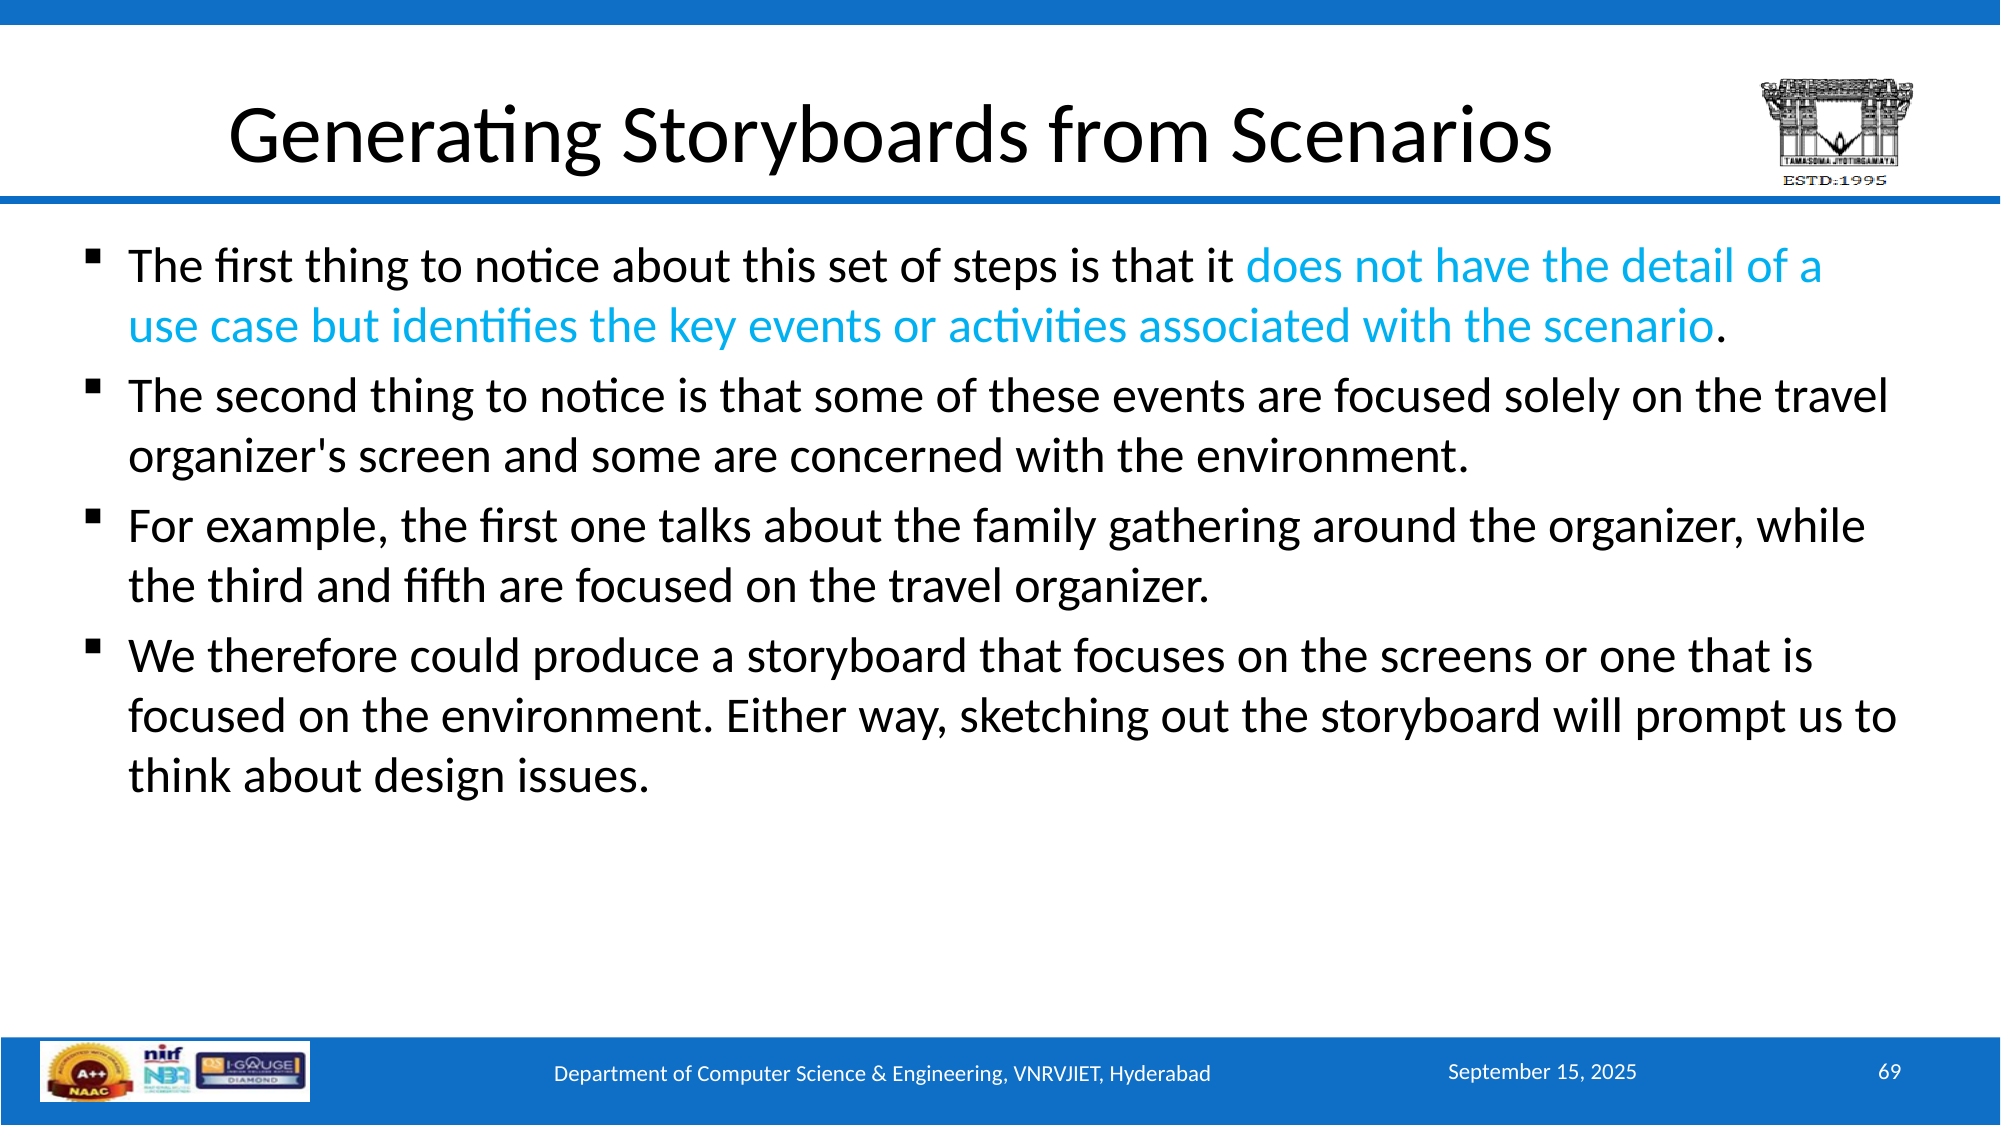

# Generating Storyboards from Scenarios
The first thing to notice about this set of steps is that it does not have the detail of a use case but identifies the key events or activities associated with the scenario.
The second thing to notice is that some of these events are focused solely on the travel organizer's screen and some are concerned with the environment.
For example, the first one talks about the family gathering around the organizer, while the third and fifth are focused on the travel organizer.
We therefore could produce a storyboard that focuses on the screens or one that is focused on the environment. Either way, sketching out the storyboard will prompt us to think about design issues.
September 15, 2025
69
Department of Computer Science & Engineering, VNRVJIET, Hyderabad